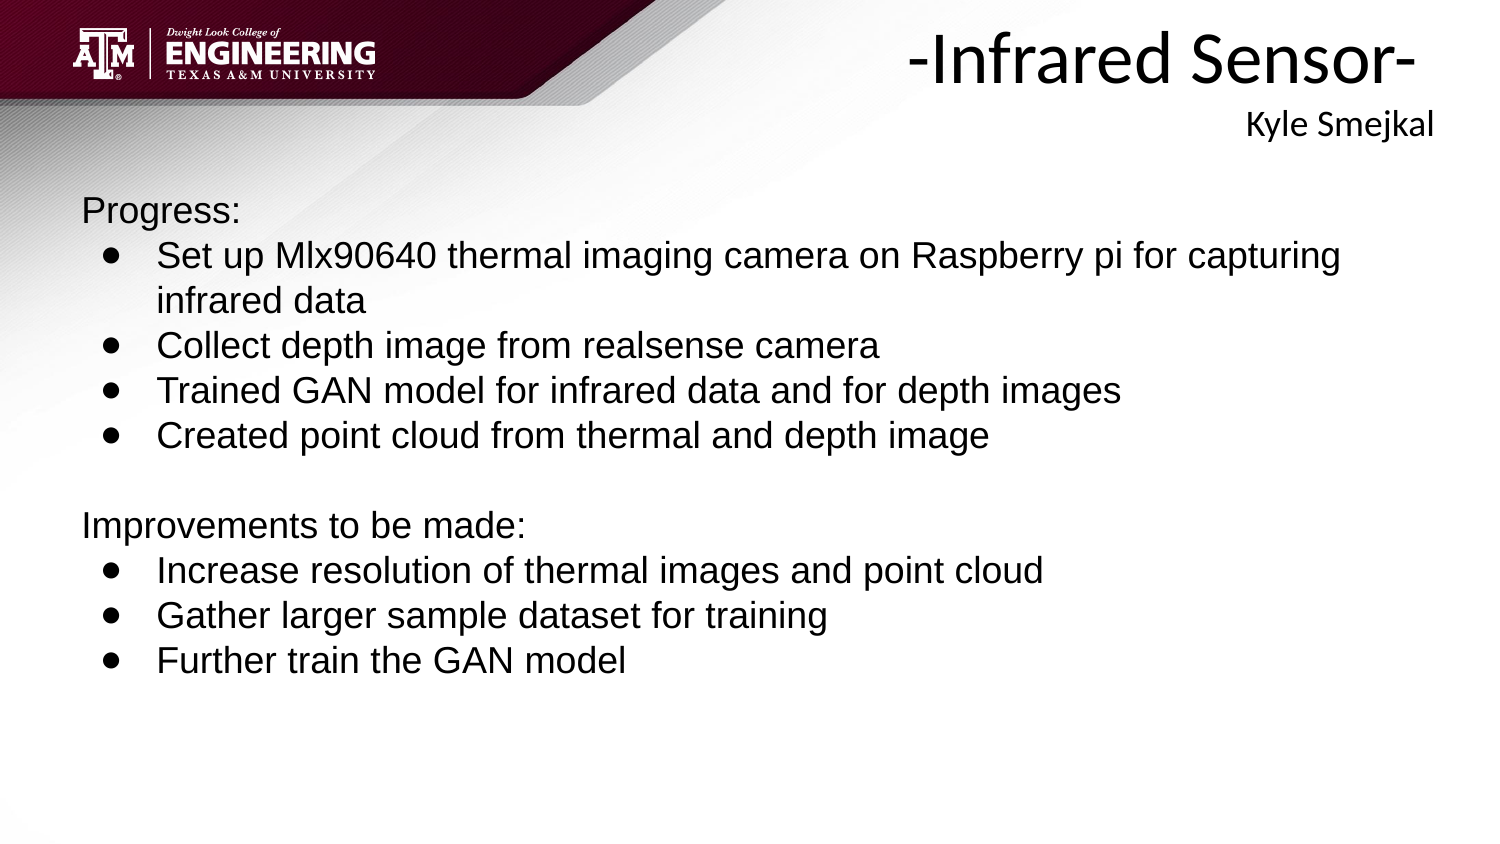

-Infrared Sensor-
 				Kyle Smejkal
Progress:
Set up Mlx90640 thermal imaging camera on Raspberry pi for capturing infrared data
Collect depth image from realsense camera
Trained GAN model for infrared data and for depth images
Created point cloud from thermal and depth image

Improvements to be made:
Increase resolution of thermal images and point cloud
Gather larger sample dataset for training
Further train the GAN model